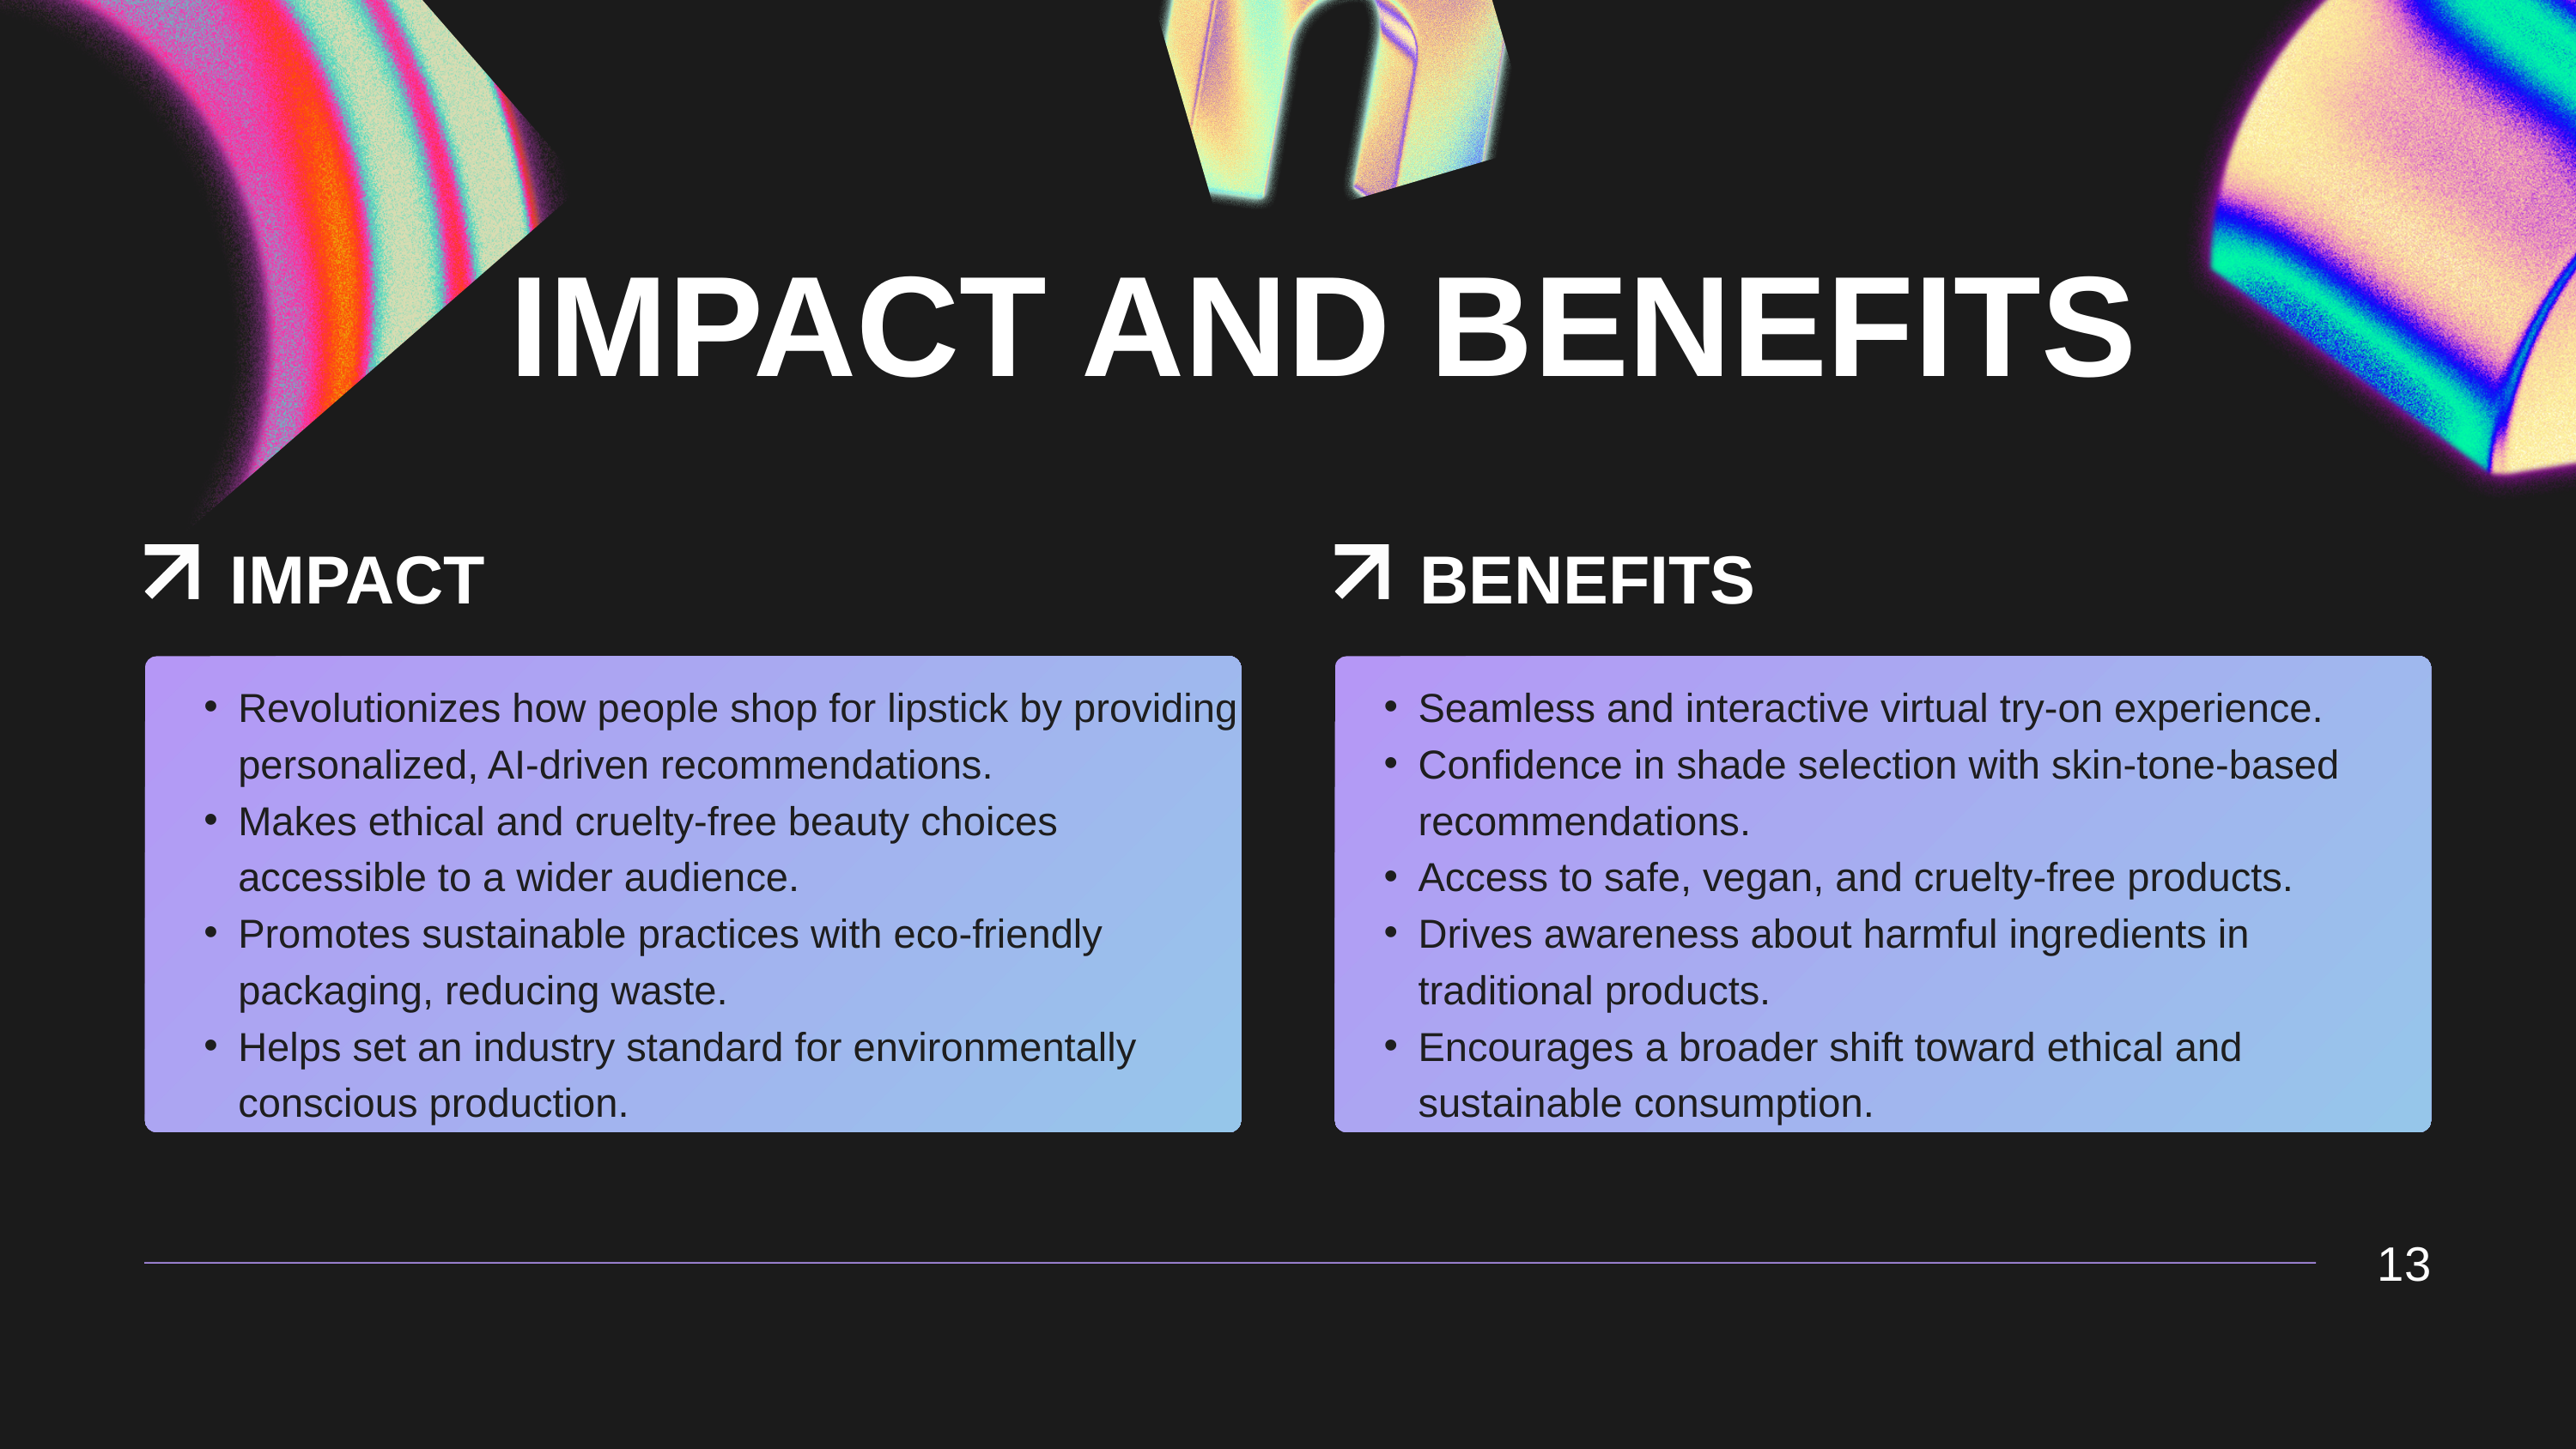

IMPACT AND BENEFITS

IMPACT
BENEFITS

Revolutionizes how people shop for lipstick by providing personalized, AI-driven recommendations.
Makes ethical and cruelty-free beauty choices accessible to a wider audience.
Promotes sustainable practices with eco-friendly packaging, reducing waste.
Helps set an industry standard for environmentally conscious production.

Seamless and interactive virtual try-on experience.
Confidence in shade selection with skin-tone-based recommendations.
Access to safe, vegan, and cruelty-free products.
Drives awareness about harmful ingredients in traditional products.
Encourages a broader shift toward ethical and sustainable consumption.

13